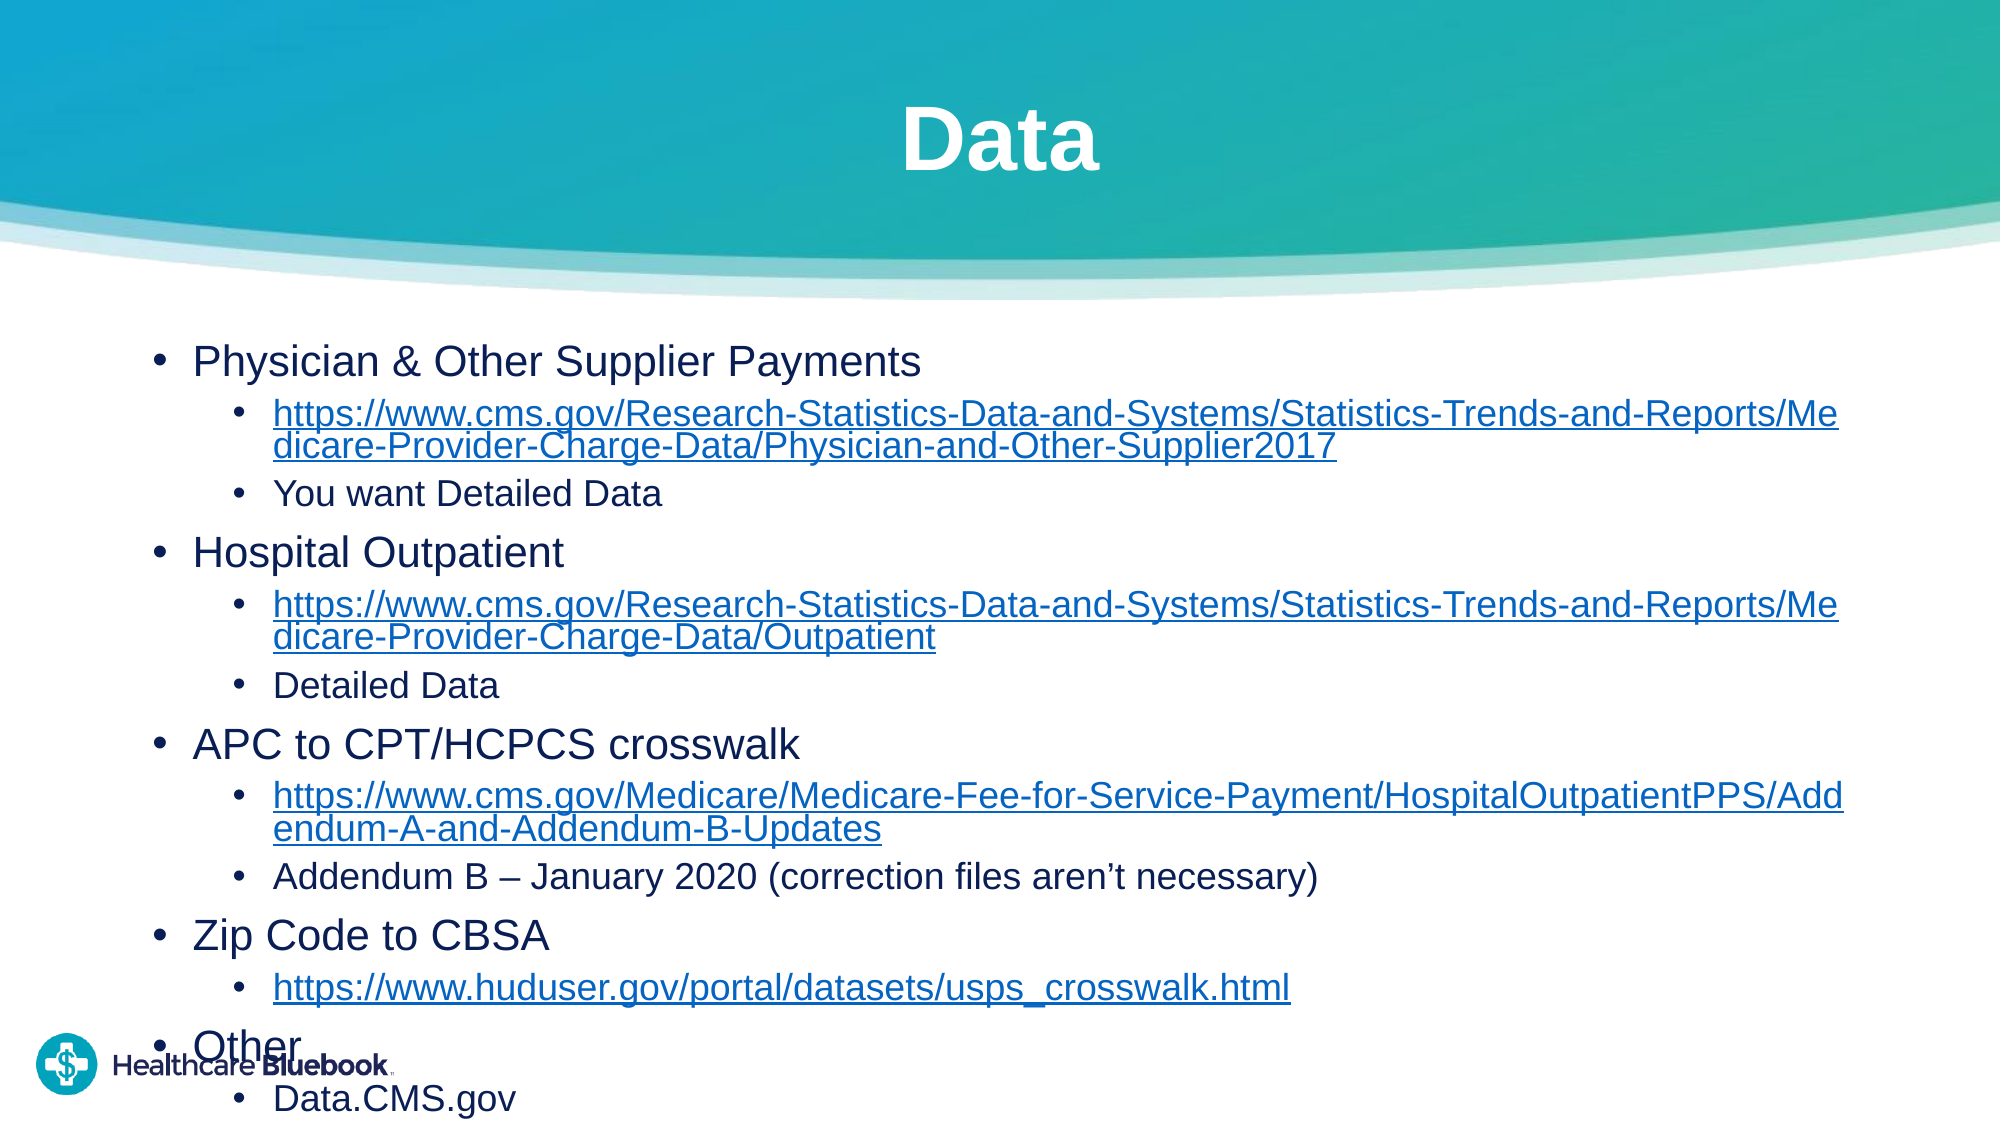

# Data
Physician & Other Supplier Payments
https://www.cms.gov/Research-Statistics-Data-and-Systems/Statistics-Trends-and-Reports/Medicare-Provider-Charge-Data/Physician-and-Other-Supplier2017
You want Detailed Data
Hospital Outpatient
https://www.cms.gov/Research-Statistics-Data-and-Systems/Statistics-Trends-and-Reports/Medicare-Provider-Charge-Data/Outpatient
Detailed Data
APC to CPT/HCPCS crosswalk
https://www.cms.gov/Medicare/Medicare-Fee-for-Service-Payment/HospitalOutpatientPPS/Addendum-A-and-Addendum-B-Updates
Addendum B – January 2020 (correction files aren’t necessary)
Zip Code to CBSA
https://www.huduser.gov/portal/datasets/usps_crosswalk.html
Other
Data.CMS.gov